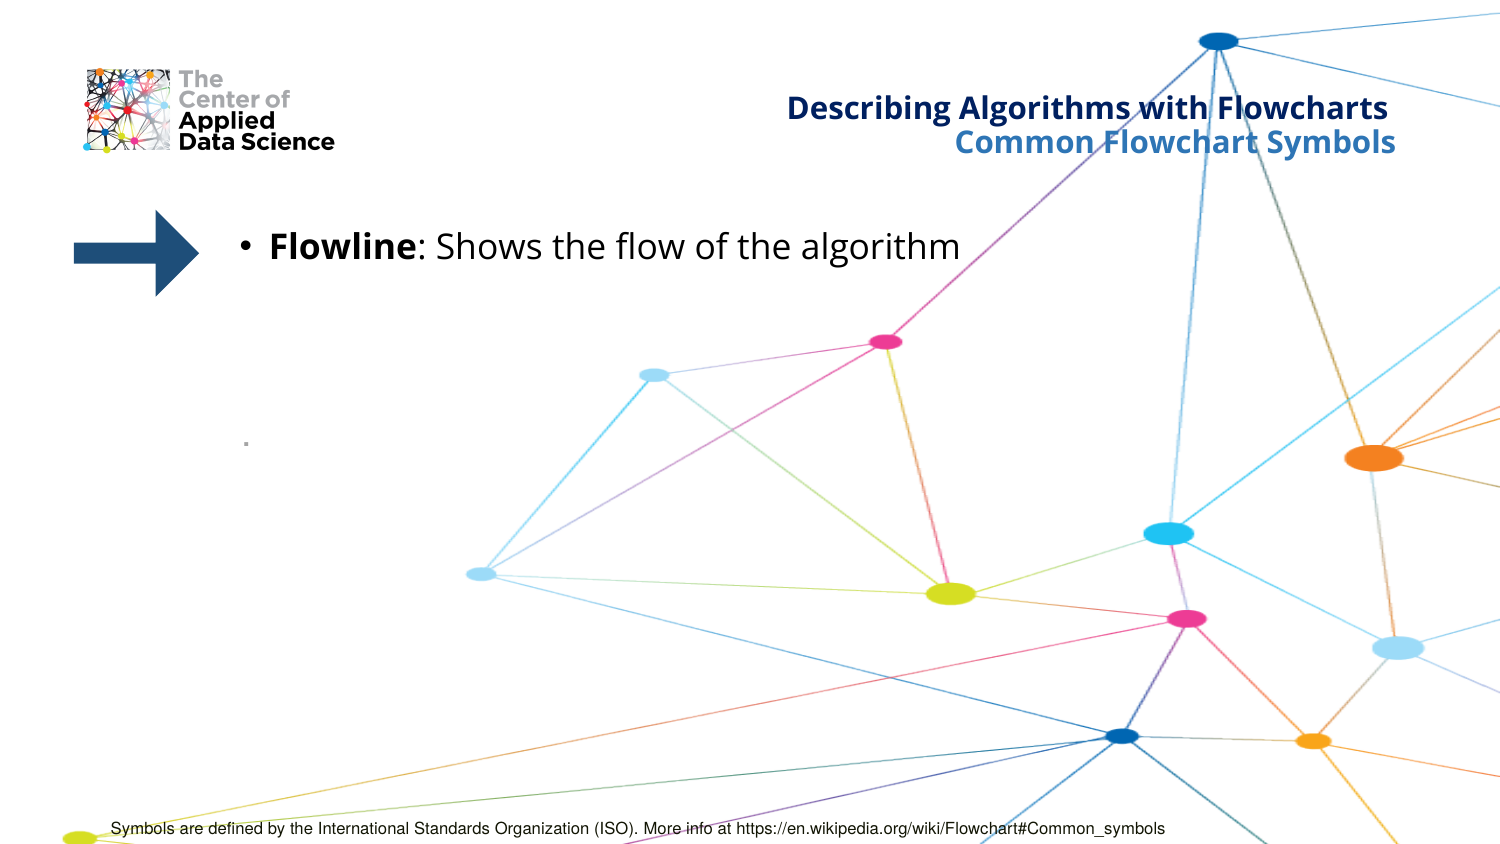

# Describing Algorithms with Flowcharts Common Flowchart Symbols
Flowline: Shows the flow of the algorithm

.

Symbols are defined by the International Standards Organization (ISO). More info at https://en.wikipedia.org/wiki/Flowchart#Common_symbols